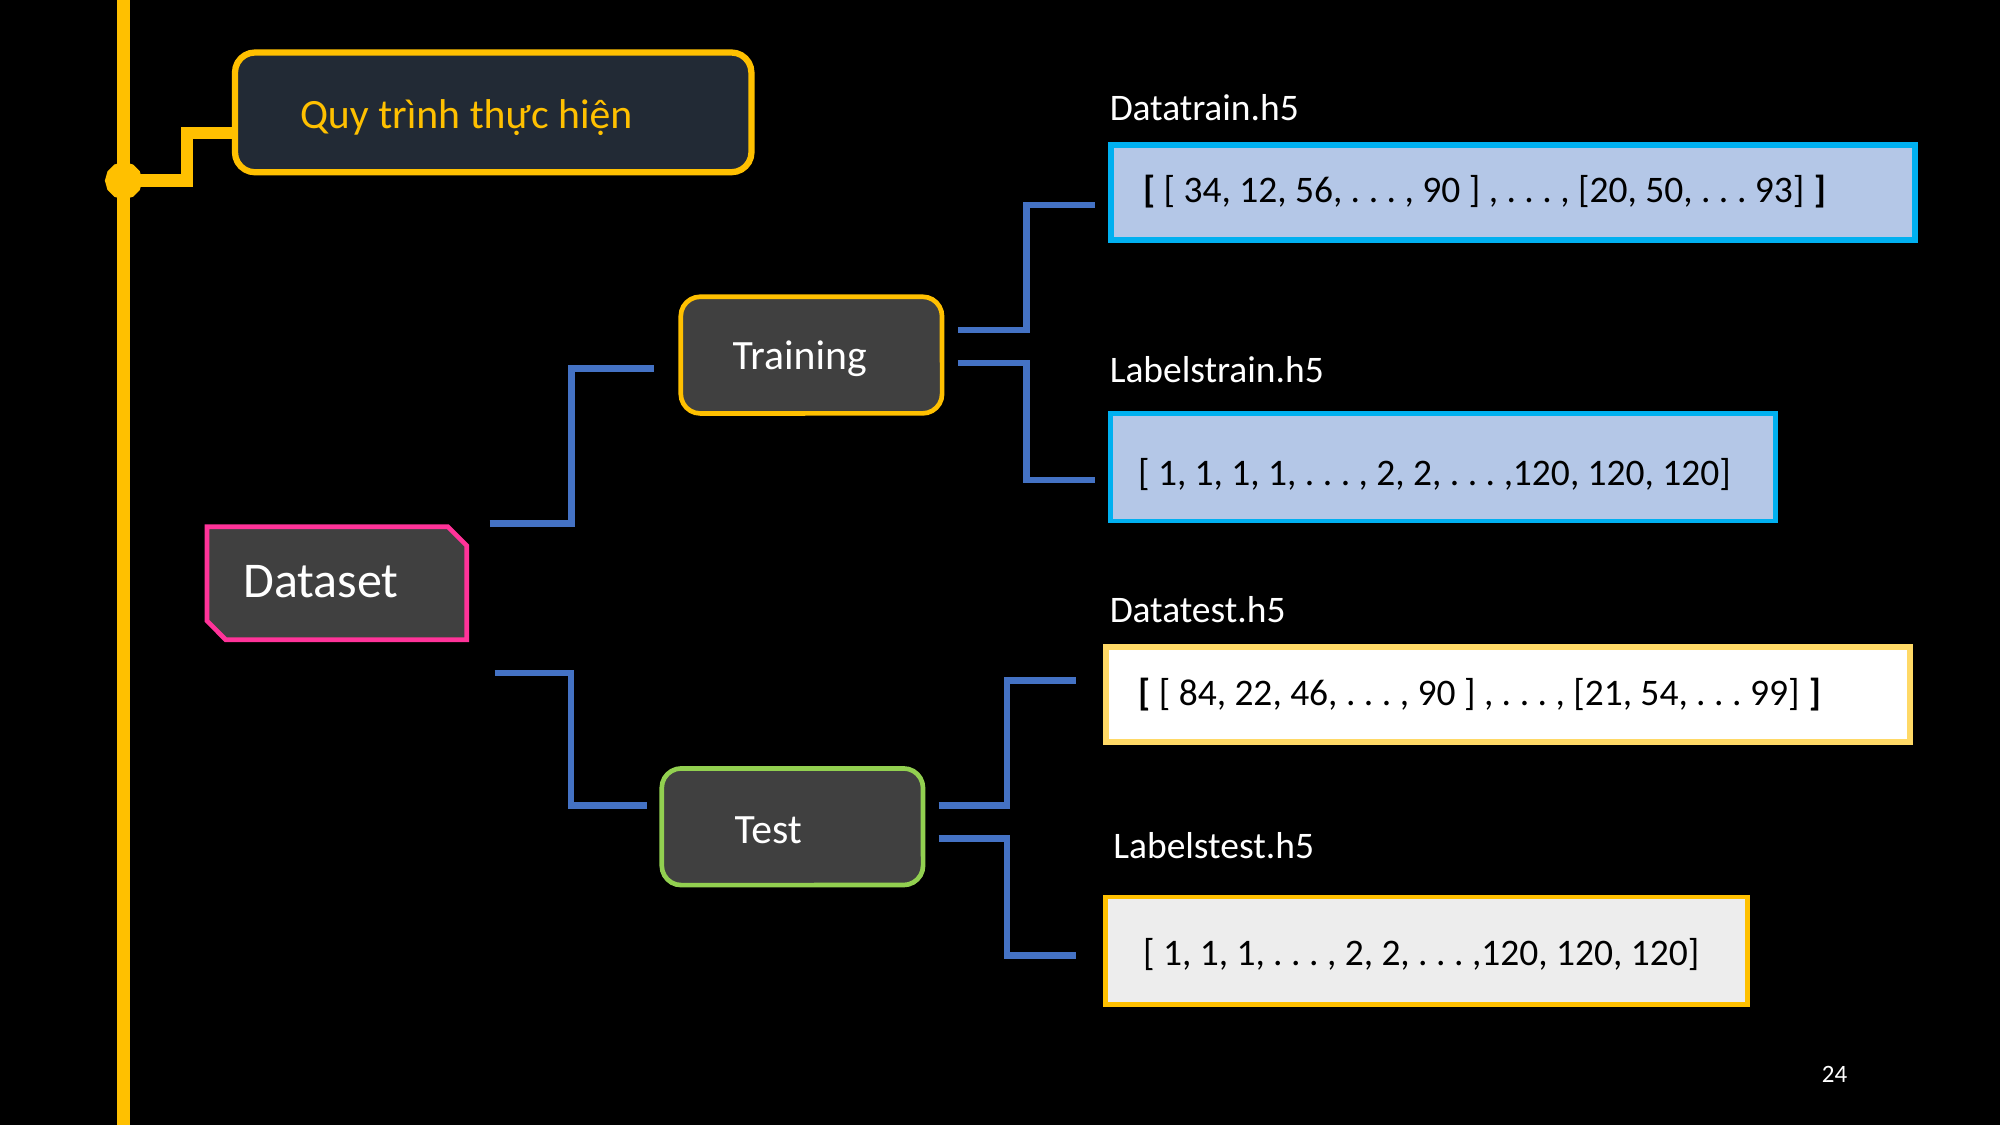

Datatrain.h5
Quy trình thực hiện

[ [ 34, 12, 56, . . . , 90 ] , . . . , [20, 50, . . . 93] ]

Training
Labelstrain.h5

[ 1, 1, 1, 1, . . . , 2, 2, . . . ,120, 120, 120]

Dataset
Datatest.h5

[ [ 84, 22, 46, . . . , 90 ] , . . . , [21, 54, . . . 99] ]

Test
Labelstest.h5

[ 1, 1, 1, . . . , 2, 2, . . . ,120, 120, 120]

24